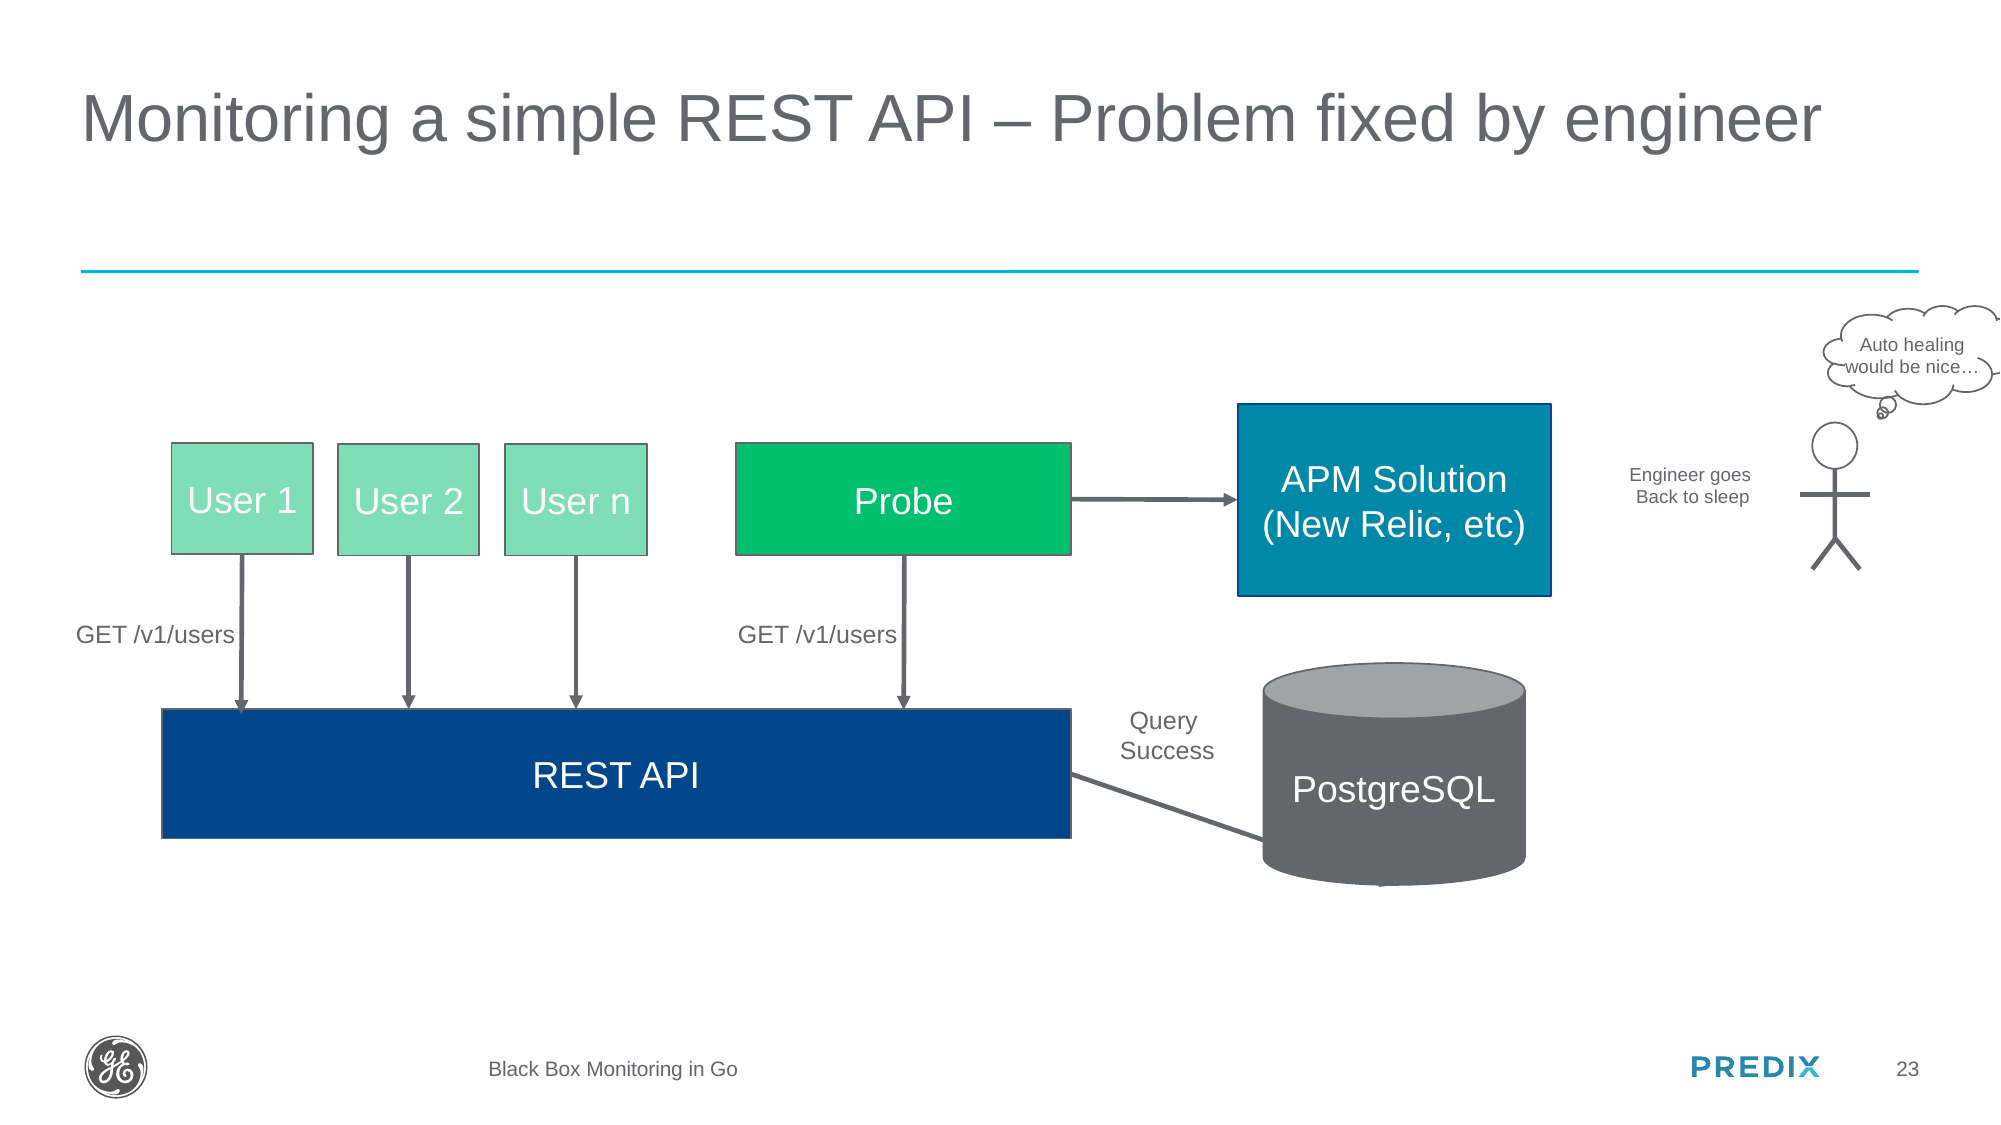

# Monitoring a simple REST API – Problem fixed by engineer

Auto healing
would be nice…
APM Solution
(New Relic, etc)

User 1
Probe
User 2
User n
Engineer goes
Back to sleep

GET /v1/users
GET /v1/users
PostgreSQL
Query
Success
REST API
Black Box Monitoring in Go
23